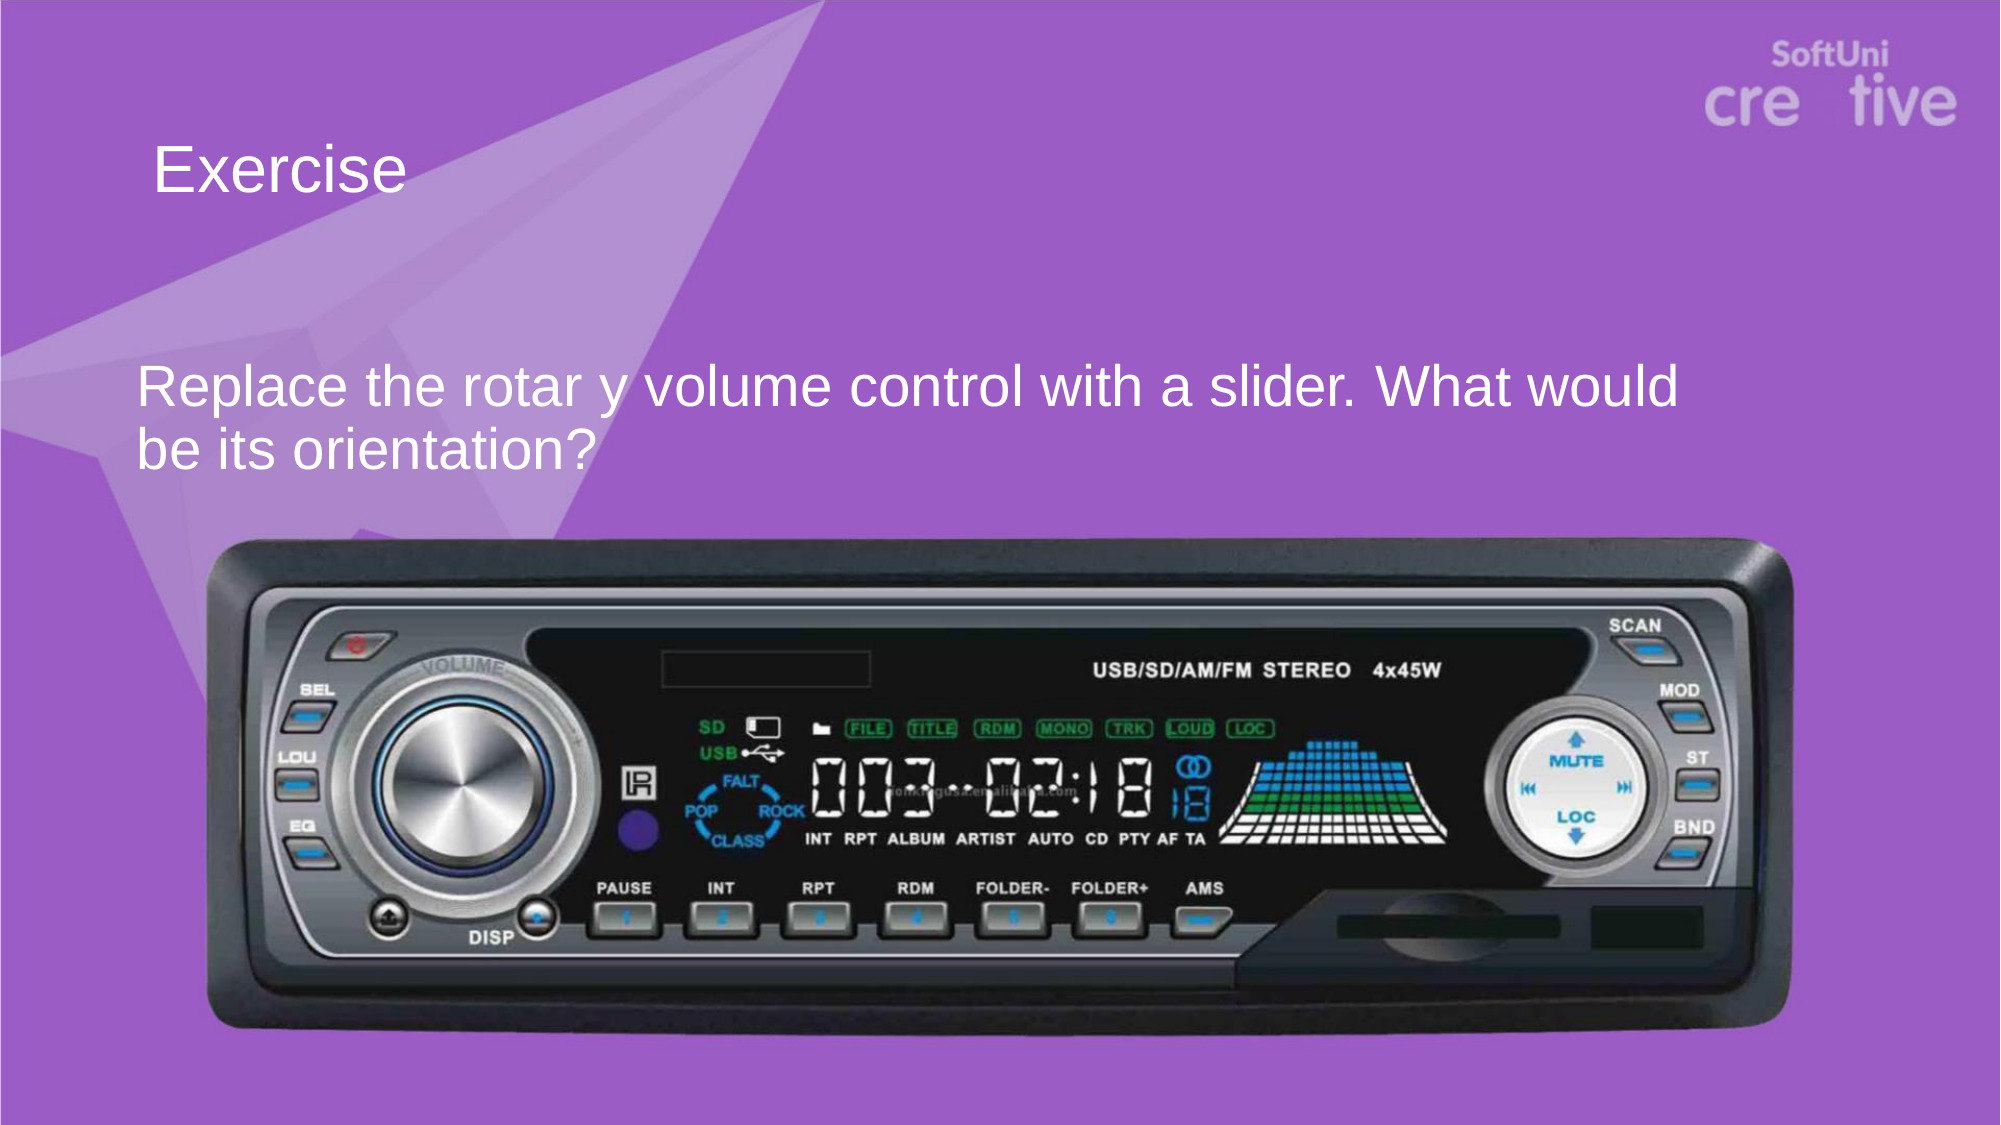

Exercise
Replace the rotar y volume control with a slider. What would
be its orientation?